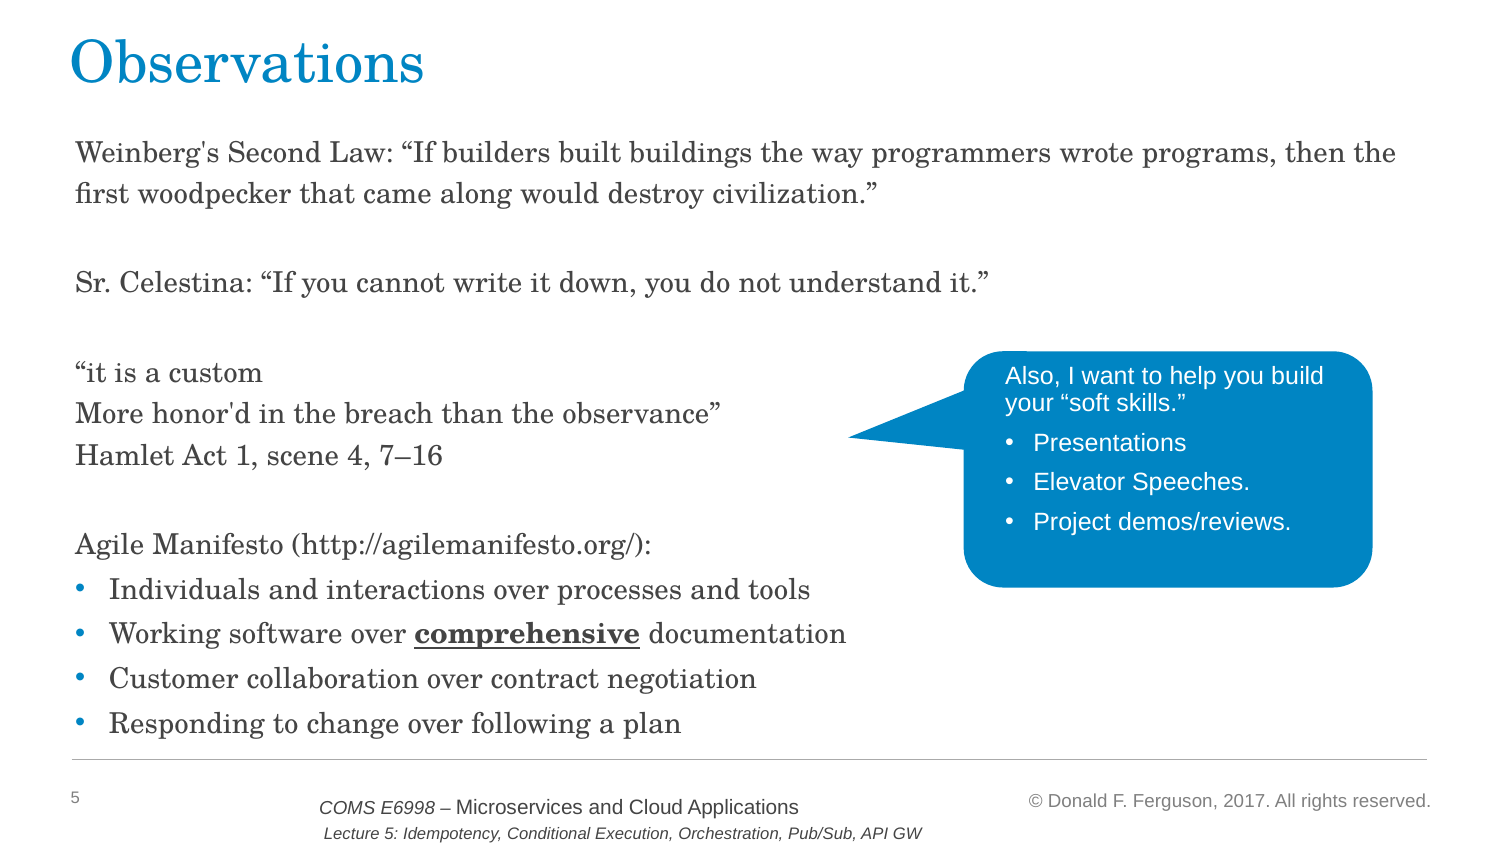

# Observations
Weinberg's Second Law: “If builders built buildings the way programmers wrote programs, then the first woodpecker that came along would destroy civilization.”

Sr. Celestina: “If you cannot write it down, you do not understand it.”

“it is a custom
More honor'd in the breach than the observance”
Hamlet Act 1, scene 4, 7–16

Agile Manifesto (http://agilemanifesto.org/):
Individuals and interactions over processes and tools
Working software over comprehensive documentation
Customer collaboration over contract negotiation
Responding to change over following a plan

Also, I want to help you build your “soft skills.”
Presentations
Elevator Speeches.
Project demos/reviews.